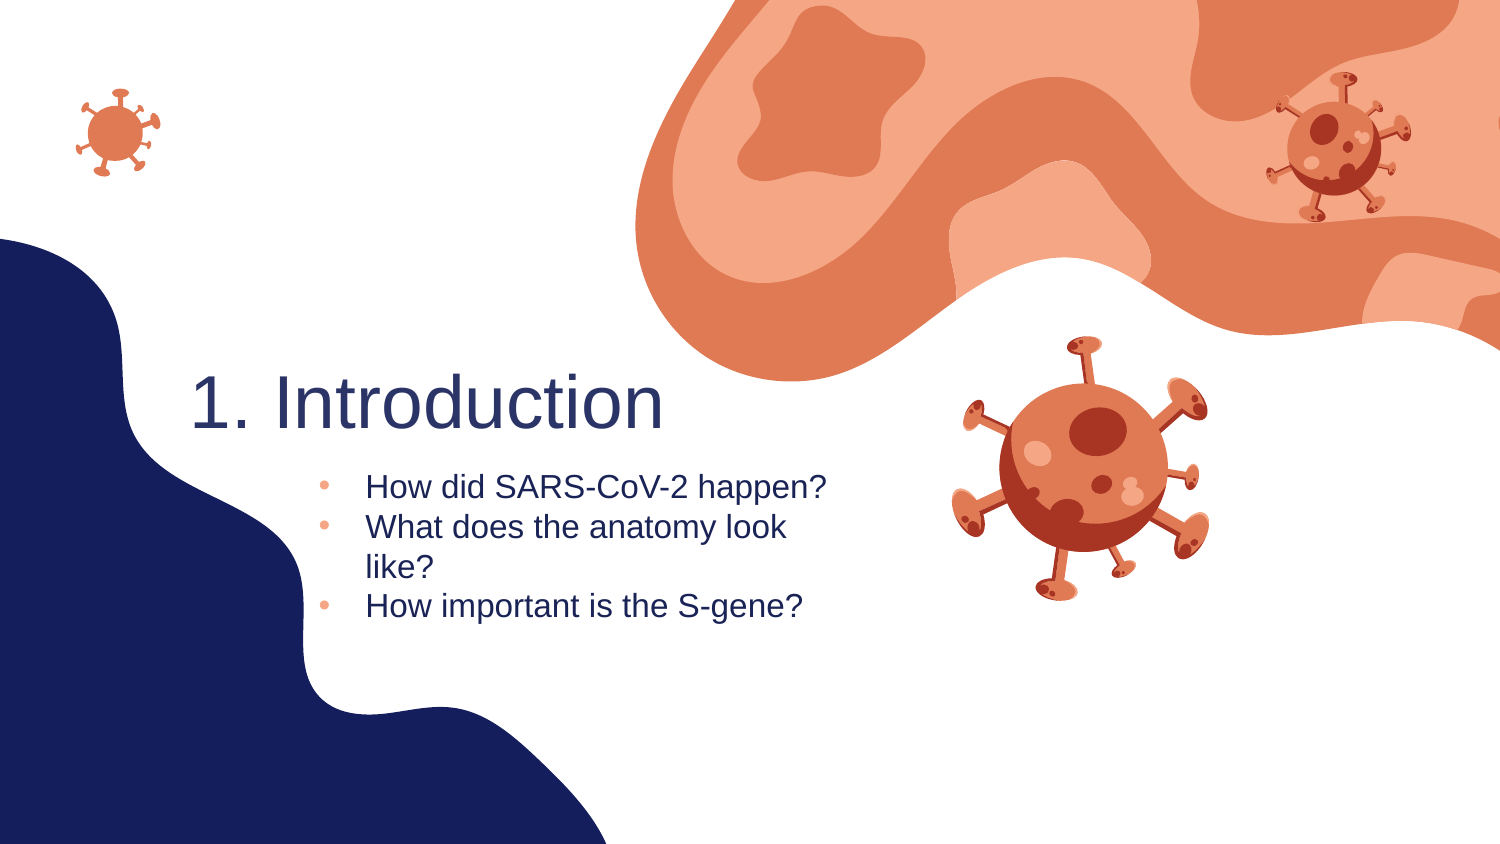

# 1. Introduction
How did SARS-CoV-2 happen?
What does the anatomy look like?
How important is the S-gene?